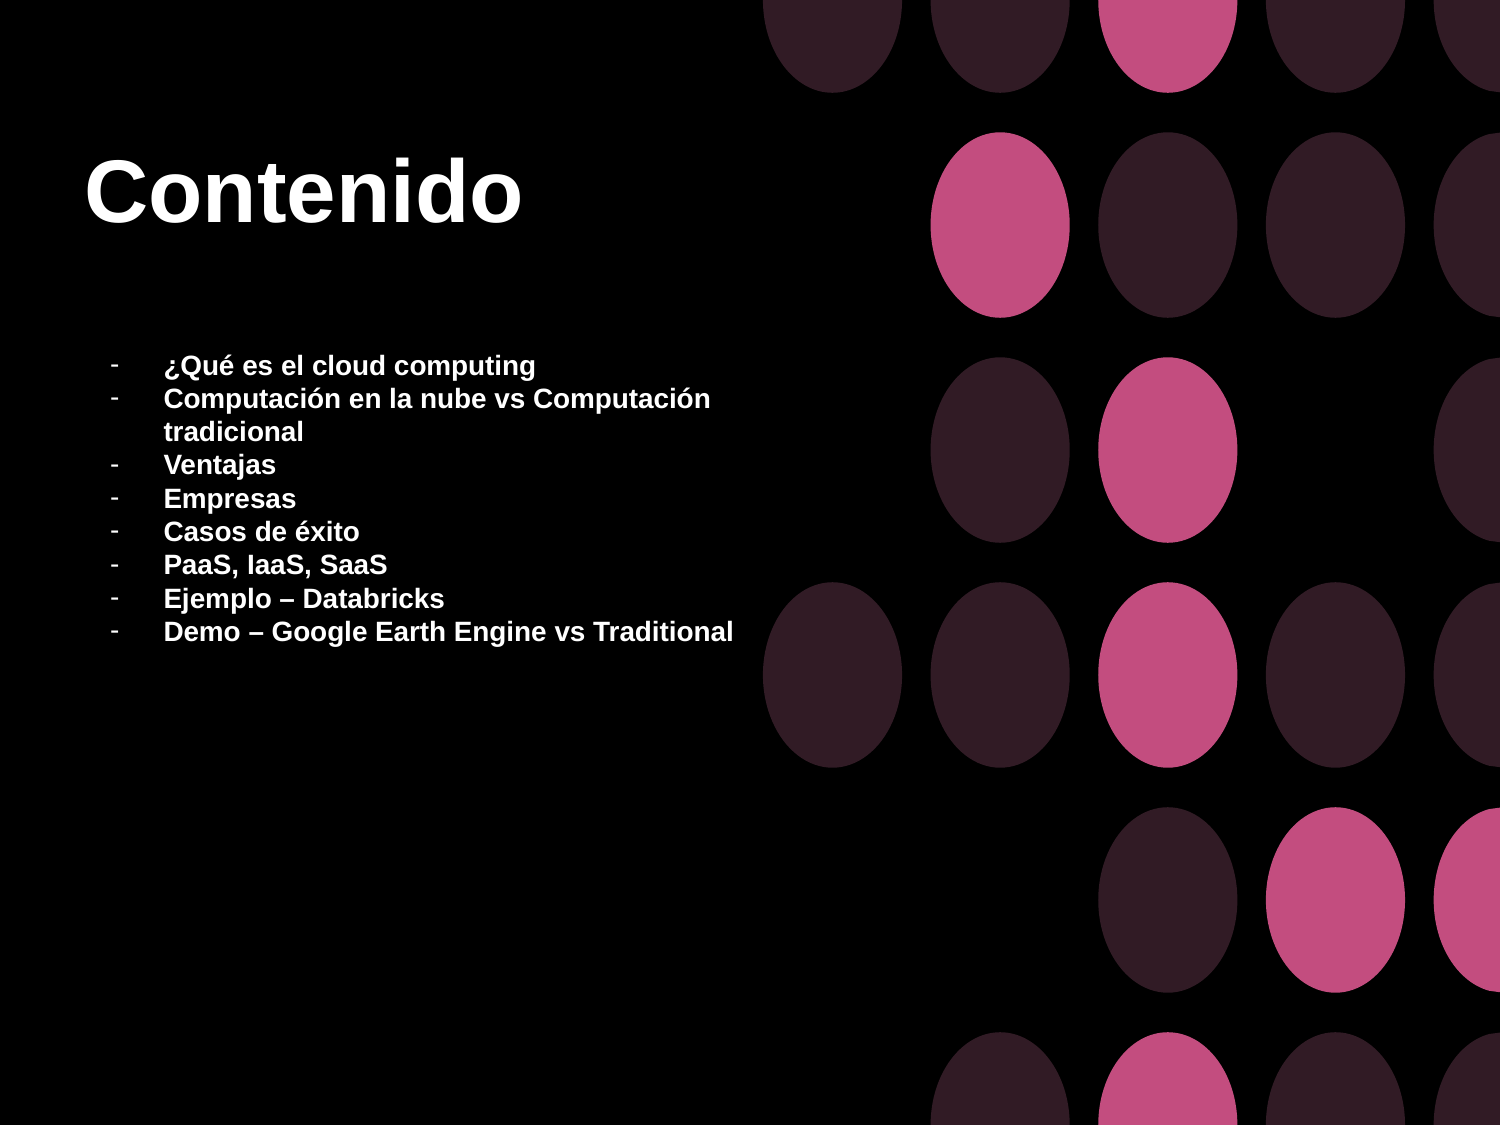

# Contenido

¿Qué es el cloud computing
Computación en la nube vs Computación tradicional
Ventajas
Empresas
Casos de éxito
PaaS, IaaS, SaaS
Ejemplo – Databricks
Demo – Google Earth Engine vs Traditional